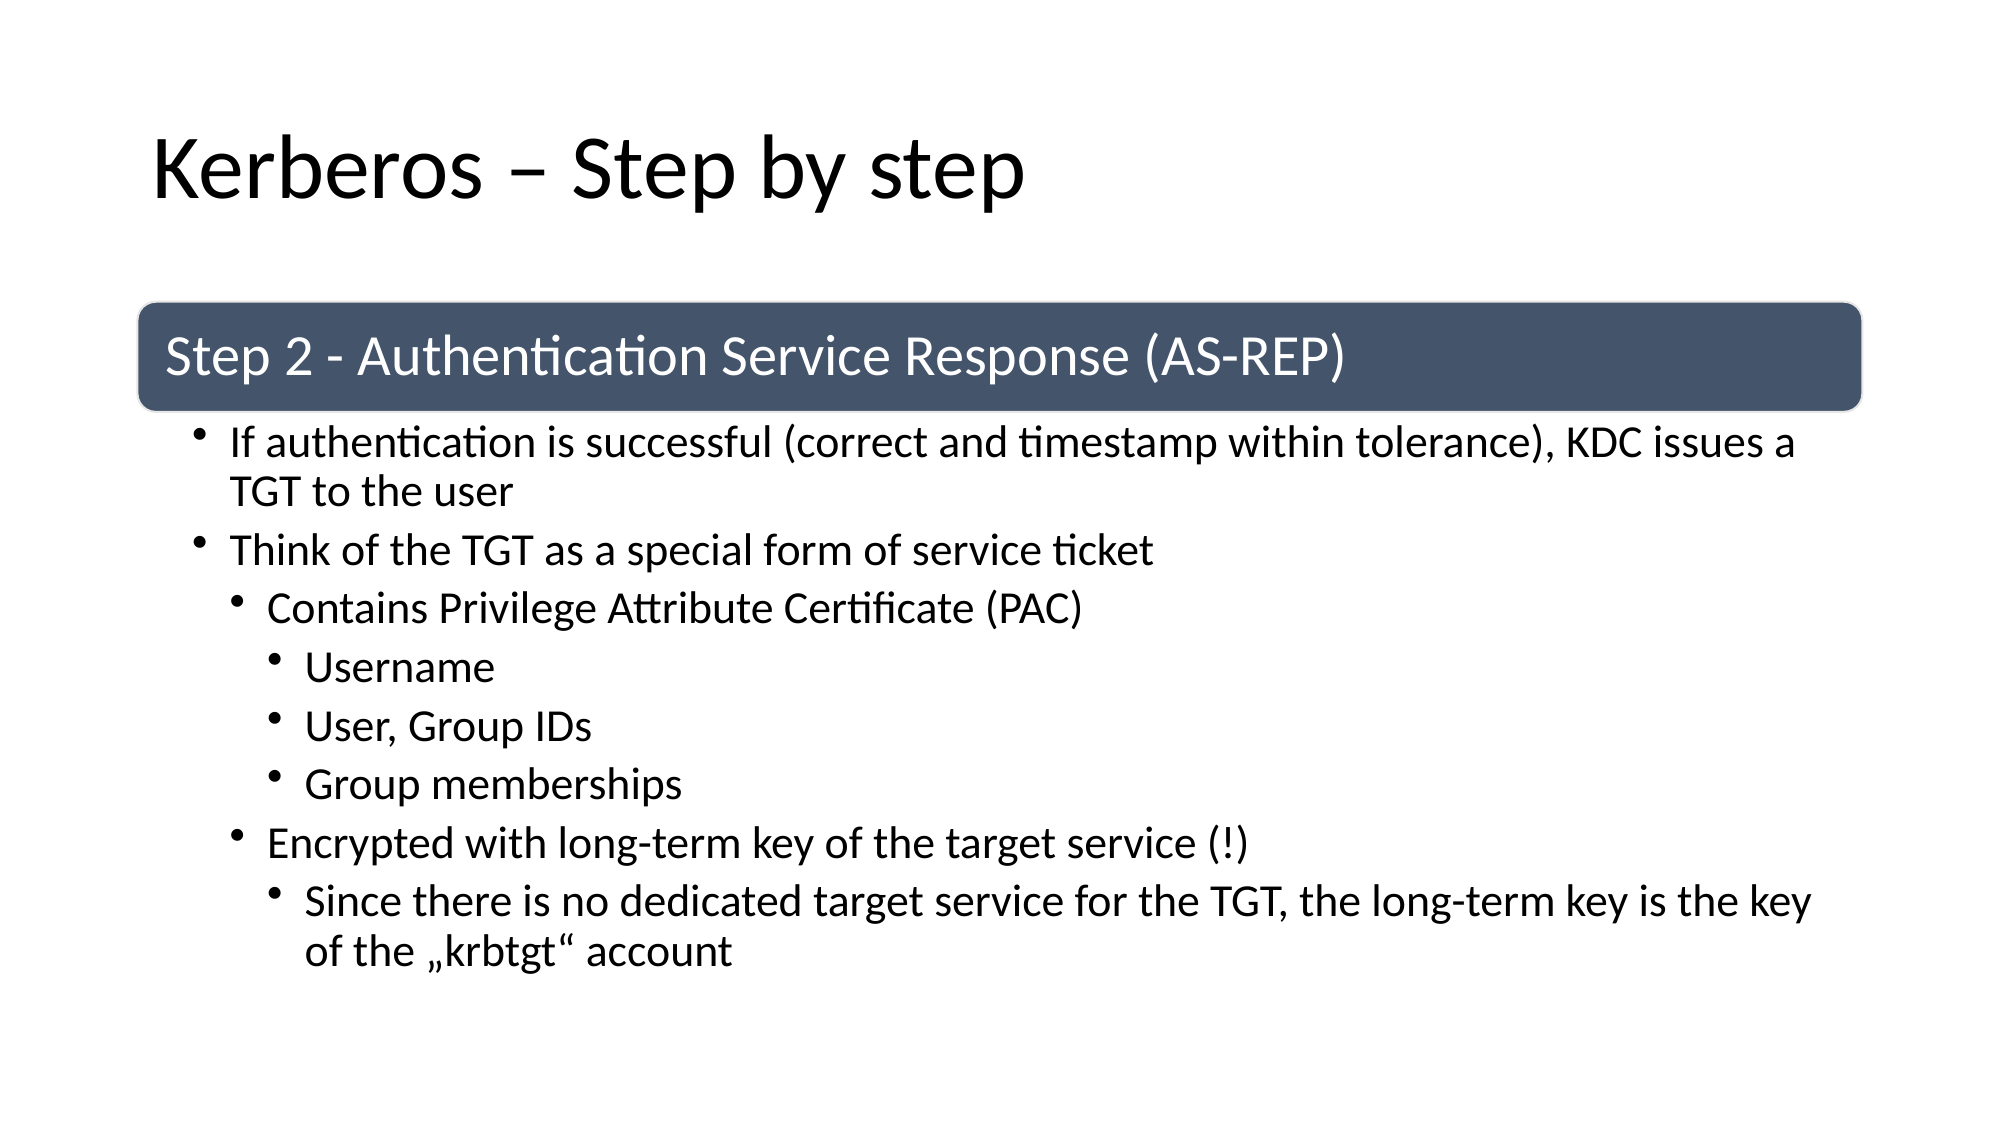

# Kerberos – Step by step
Step 2 - Authentication Service Response (AS-REP)
If authentication is successful (correct and timestamp within tolerance), KDC issues a TGT to the user
Think of the TGT as a special form of service ticket
Contains Privilege Attribute Certificate (PAC)
Username
User, Group IDs
Group memberships
Encrypted with long-term key of the target service (!)
Since there is no dedicated target service for the TGT, the long-term key is the key of the „krbtgt“ account